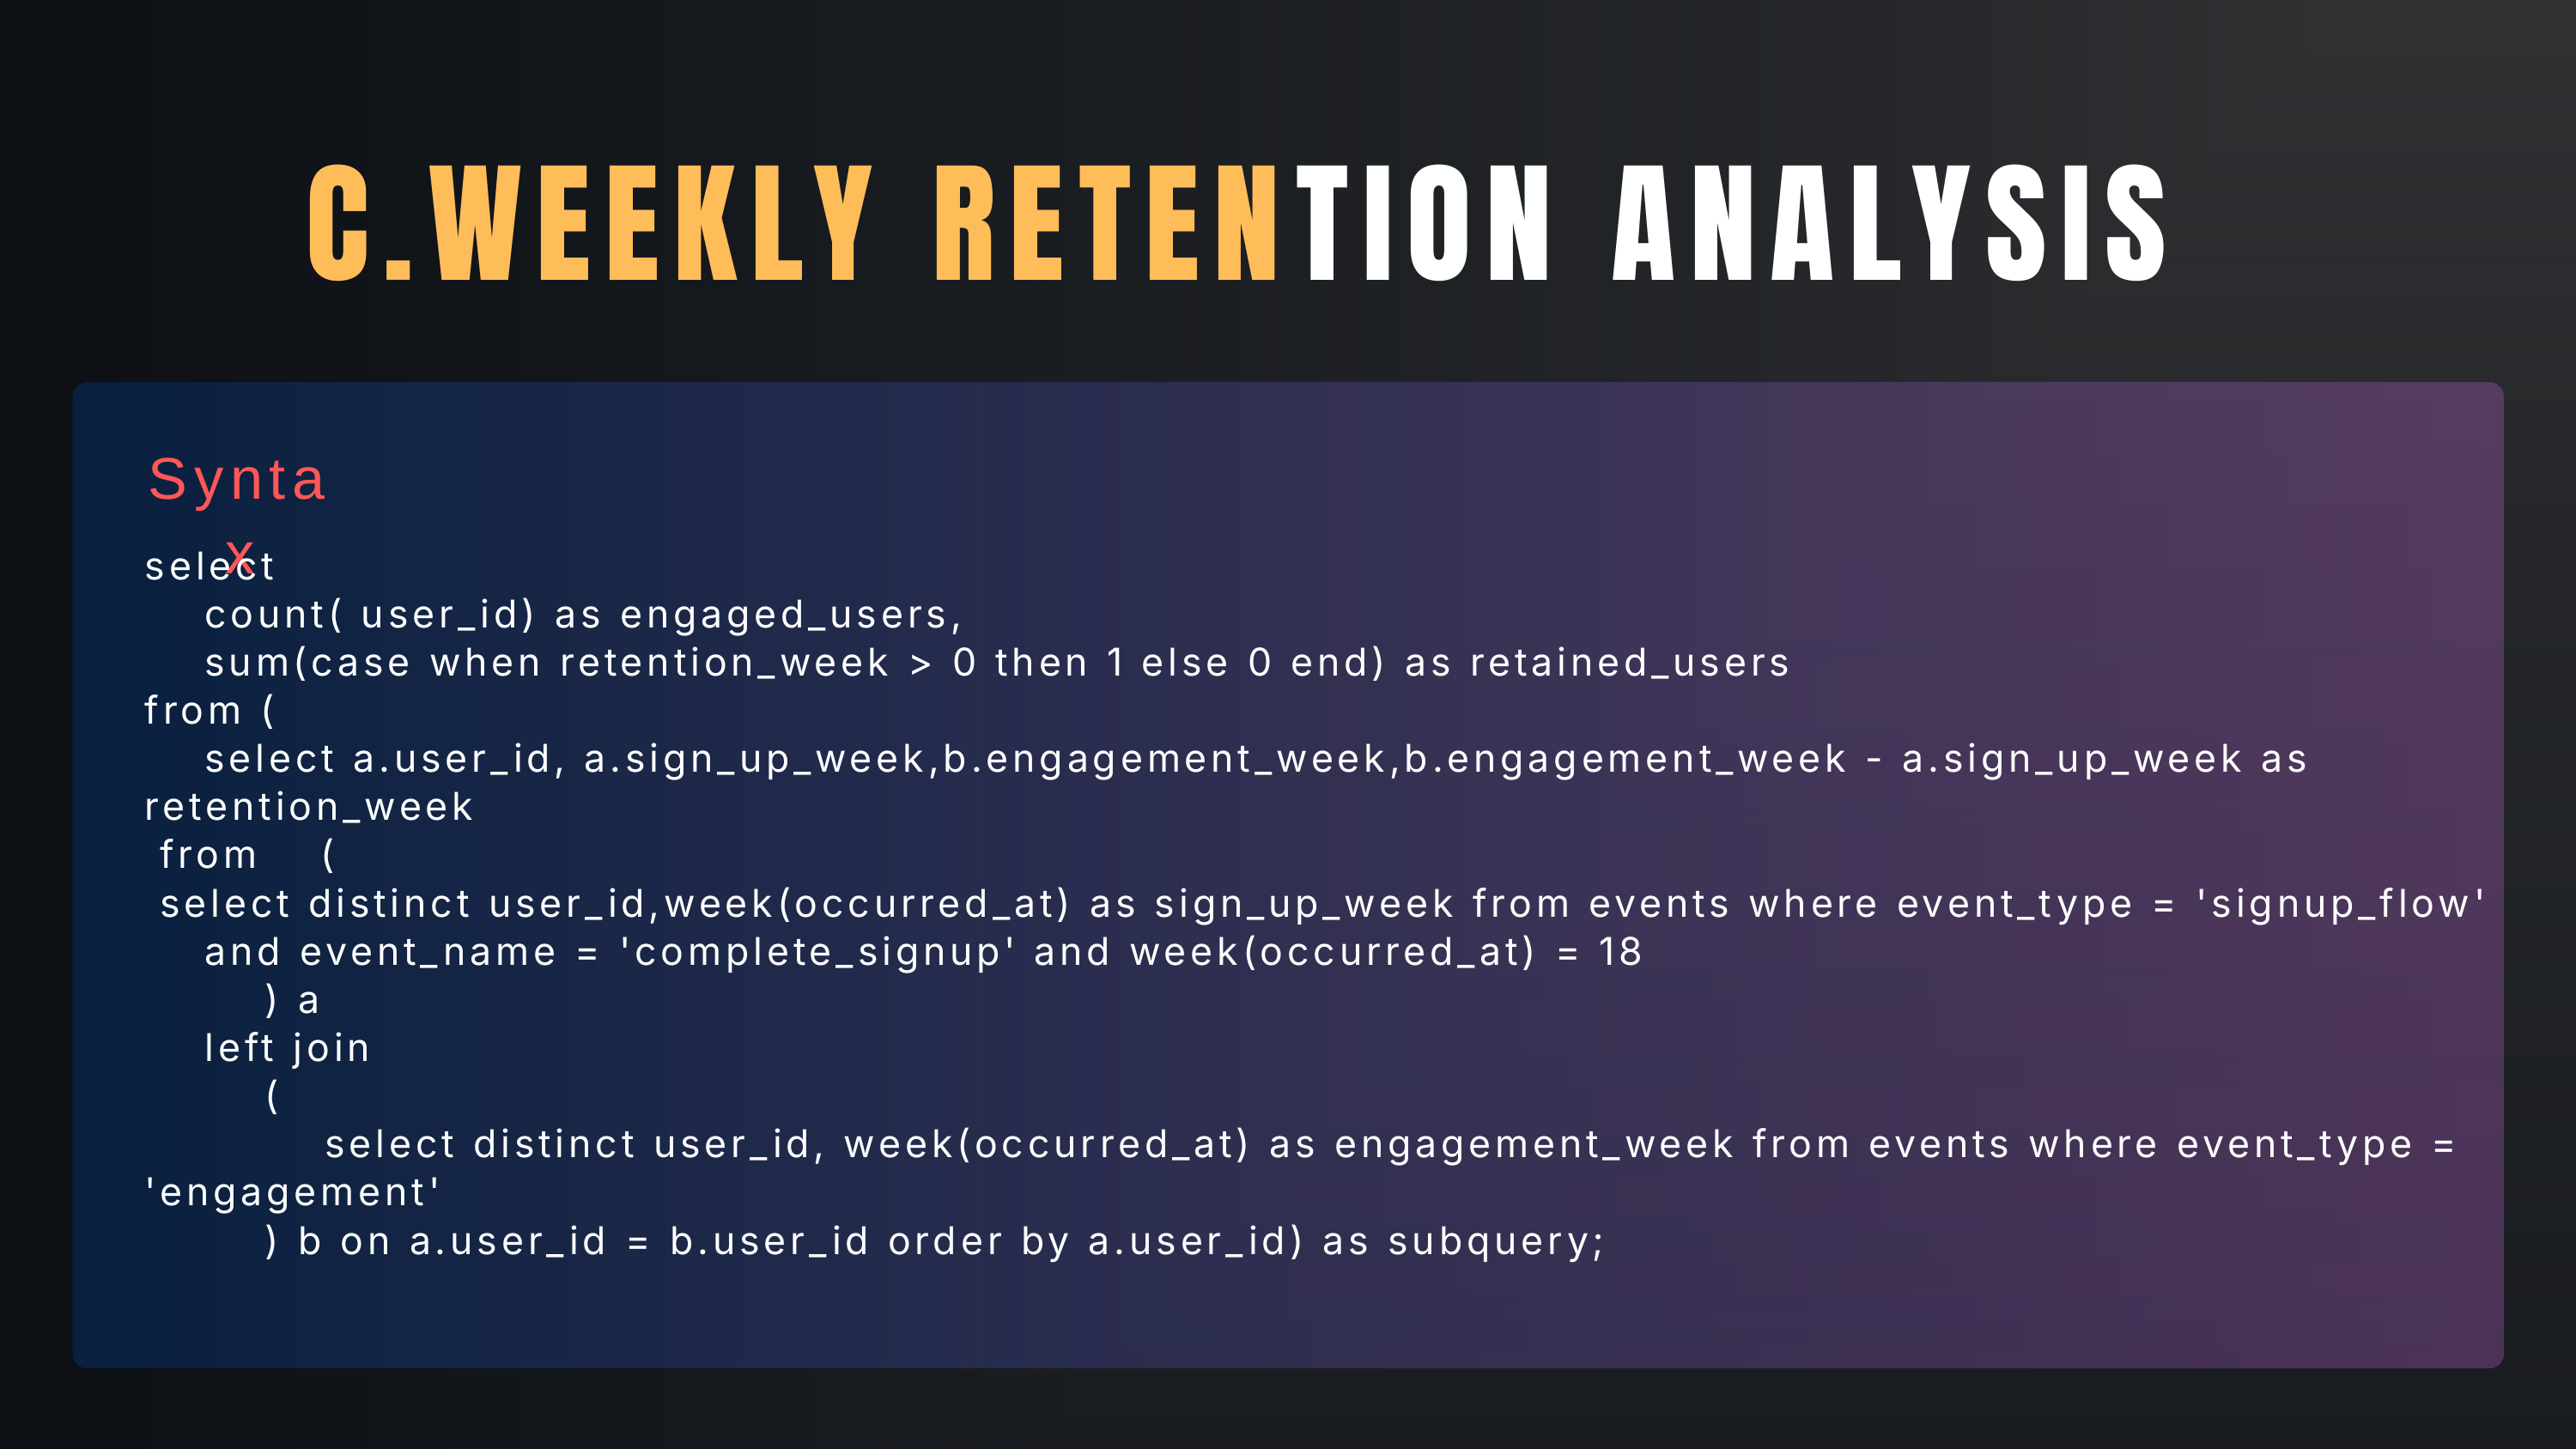

C.WEEKLY RETENTION ANALYSIS

Syntax
select
    count( user_id) as engaged_users,
    sum(case when retention_week > 0 then 1 else 0 end) as retained_users
from (
    select a.user_id, a.sign_up_week,b.engagement_week,b.engagement_week - a.sign_up_week as retention_week
 from    (
 select distinct user_id,week(occurred_at) as sign_up_week from events where event_type = 'signup_flow'
    and event_name = 'complete_signup' and week(occurred_at) = 18
        ) a
    left join
        (
            select distinct user_id, week(occurred_at) as engagement_week from events where event_type = 'engagement'
        ) b on a.user_id = b.user_id order by a.user_id) as subquery;